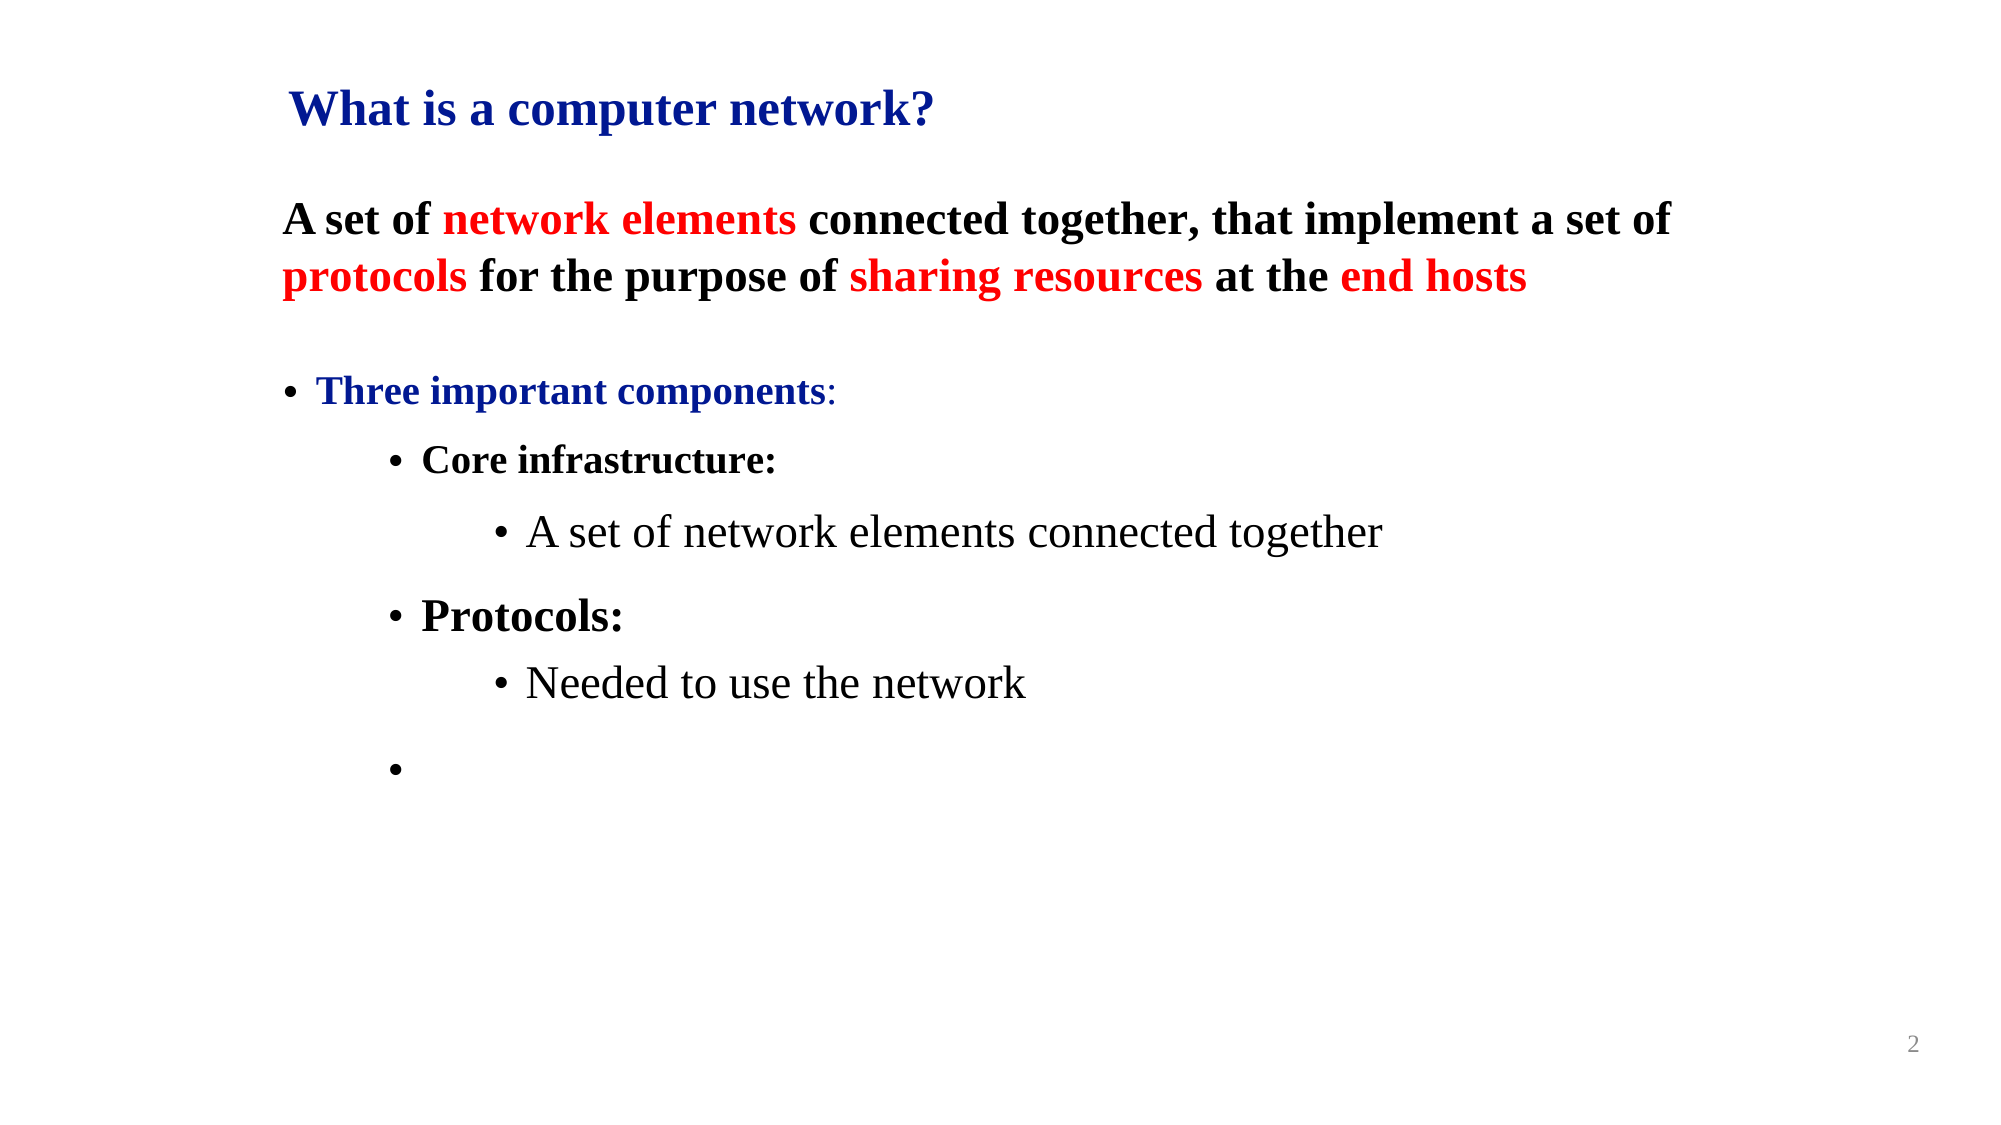

What is a computer network?
A set of network elements connected together, that implement a set of
protocols for the purpose of sharing resources at the end hosts
•
Three important components:
•
Core infrastructure:
• A set of network elements connected together
Protocols:
• Needed to use the network

•
•

2